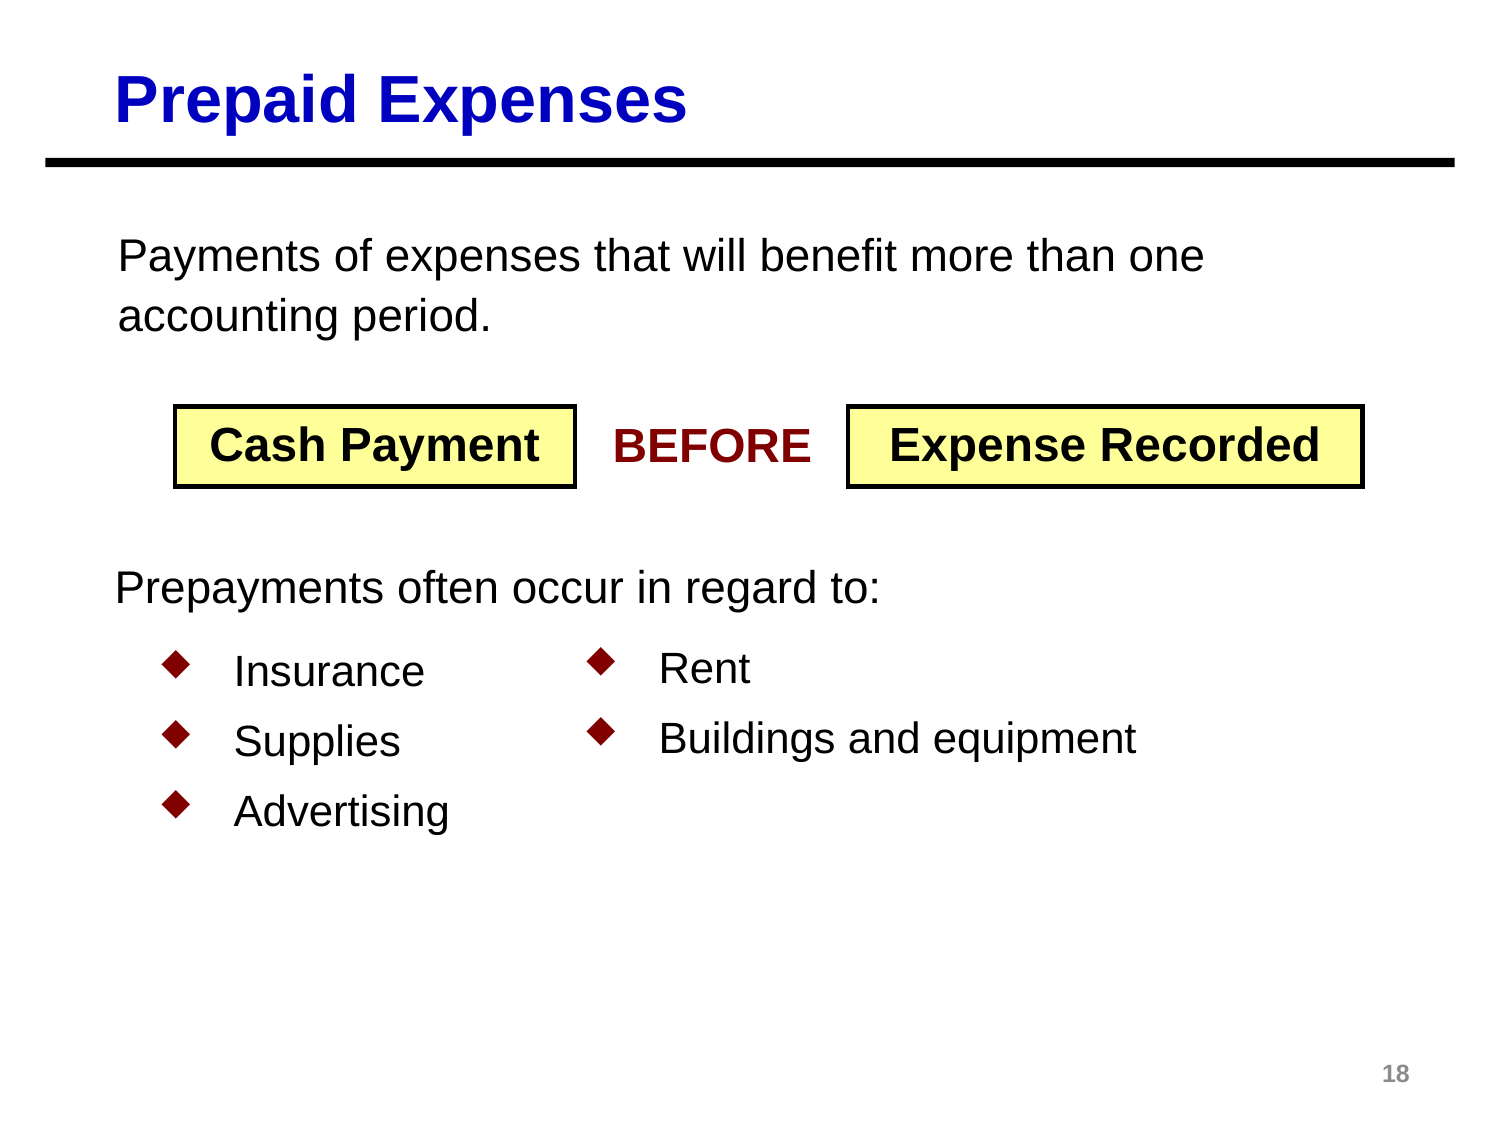

Prepaid Expenses

Payments of expenses that will benefit more than one accounting period.
Cash Payment
BEFORE
Expense Recorded
Prepayments often occur in regard to:
Rent
Buildings and equipment
Insurance
Supplies
Advertising
18